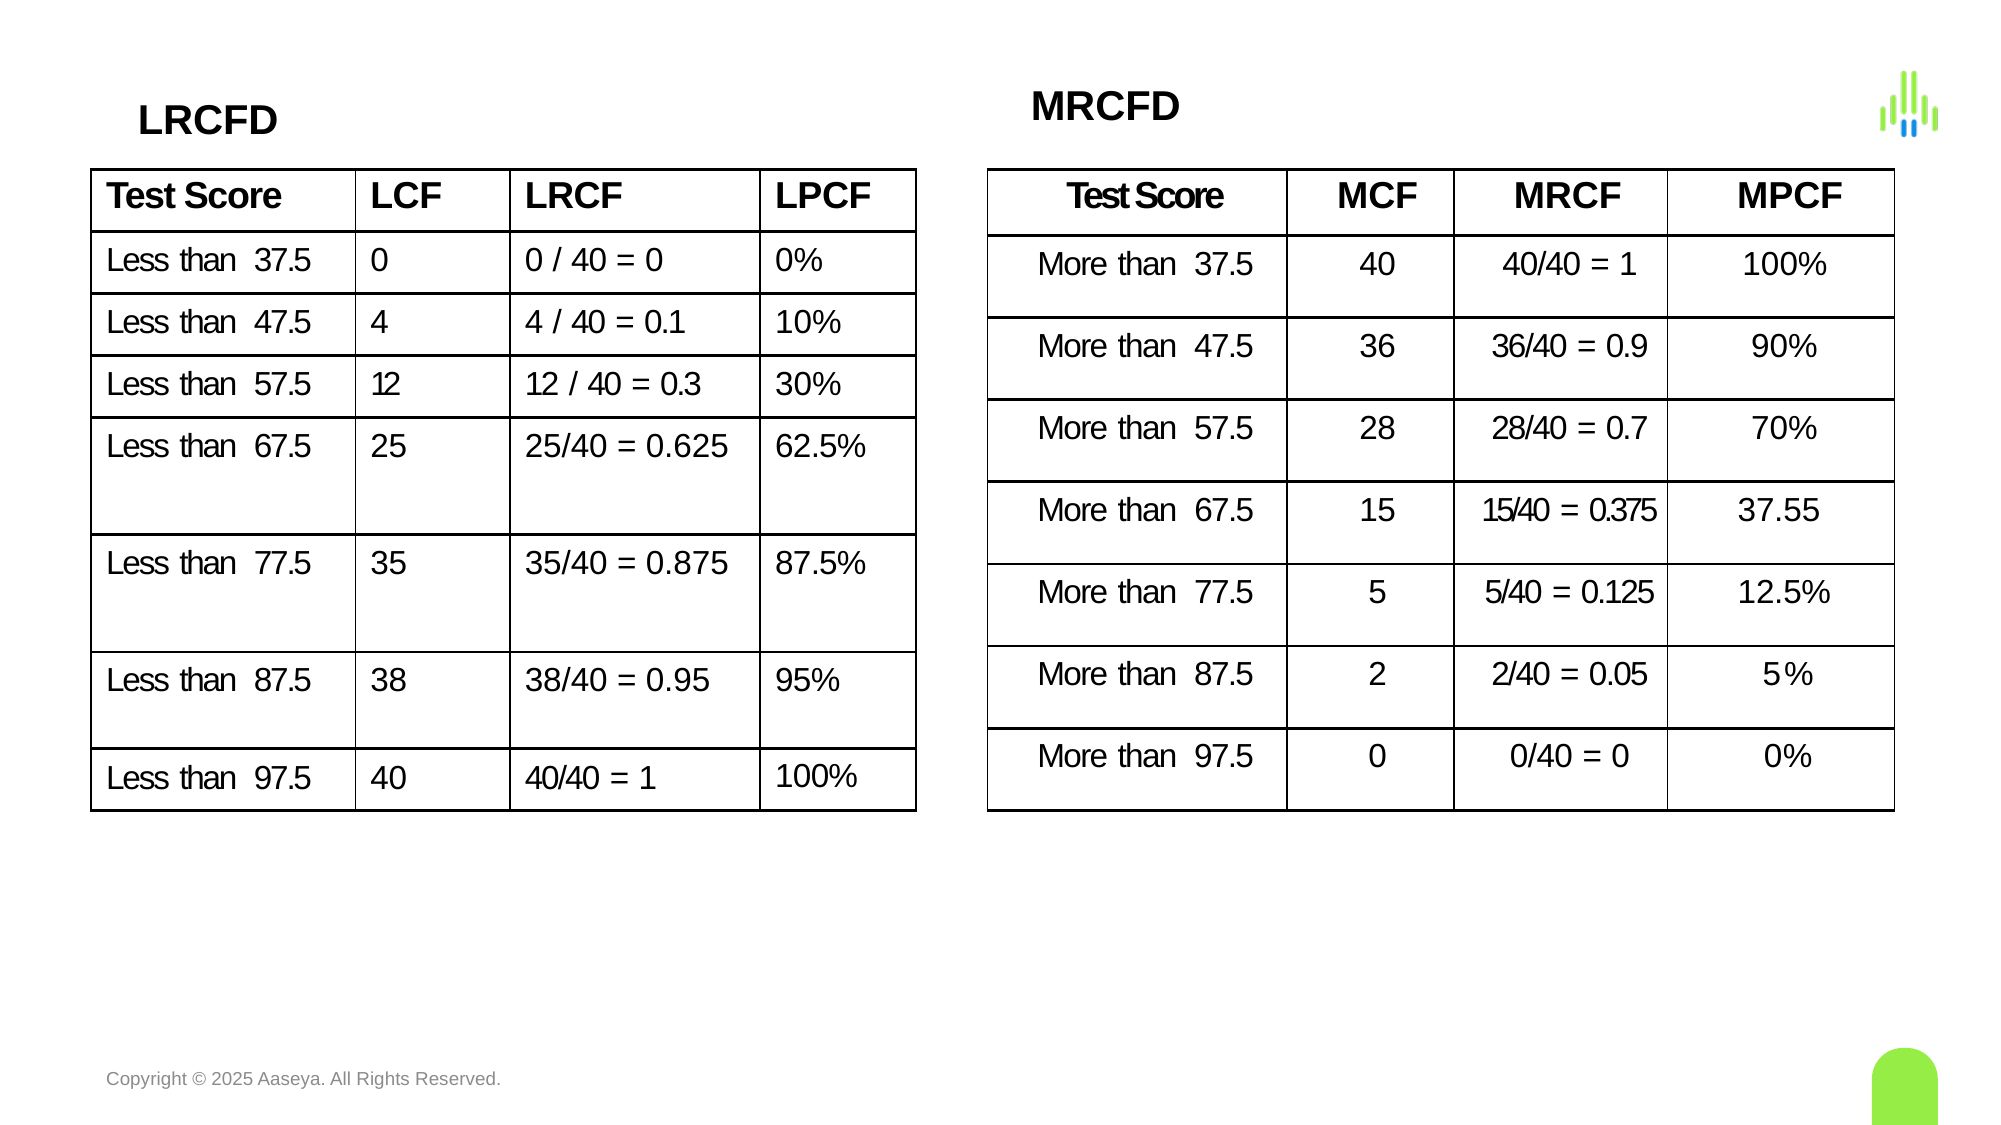

MRCFD
LRCFD
| Test Score | MCF | MRCF | MPCF |
| --- | --- | --- | --- |
| More than 37.5 | 40 | 40/40 = 1 | 100% |
| More than 47.5 | 36 | 36/40 = 0.9 | 90% |
| More than 57.5 | 28 | 28/40 = 0.7 | 70% |
| More than 67.5 | 15 | 15/40 = 0.375 | 37.55 |
| More than 77.5 | 5 | 5/40 = 0.125 | 12.5% |
| More than 87.5 | 2 | 2/40 = 0.05 | 5 % |
| More than 97.5 | 0 | 0/40 = 0 | 0 % |
| Test Score | LCF | LRCF | LPCF |
| --- | --- | --- | --- |
| Less than 37.5 | 0 | 0 / 40 = 0 | 0% |
| Less than 47.5 | 4 | 4 / 40 = 0.1 | 10% |
| Less than 57.5 | 12 | 12 / 40 = 0.3 | 30% |
| Less than 67.5 | 25 | 25/40 = 0.625 | 62.5% |
| Less than 77.5 | 35 | 35/40 = 0.875 | 87.5% |
| Less than 87.5 | 38 | 38/40 = 0.95 | 95% |
| Less than 97.5 | 40 | 40/40 = 1 | 100% |
Copyright © 2025 Aaseya. All Rights Reserved.